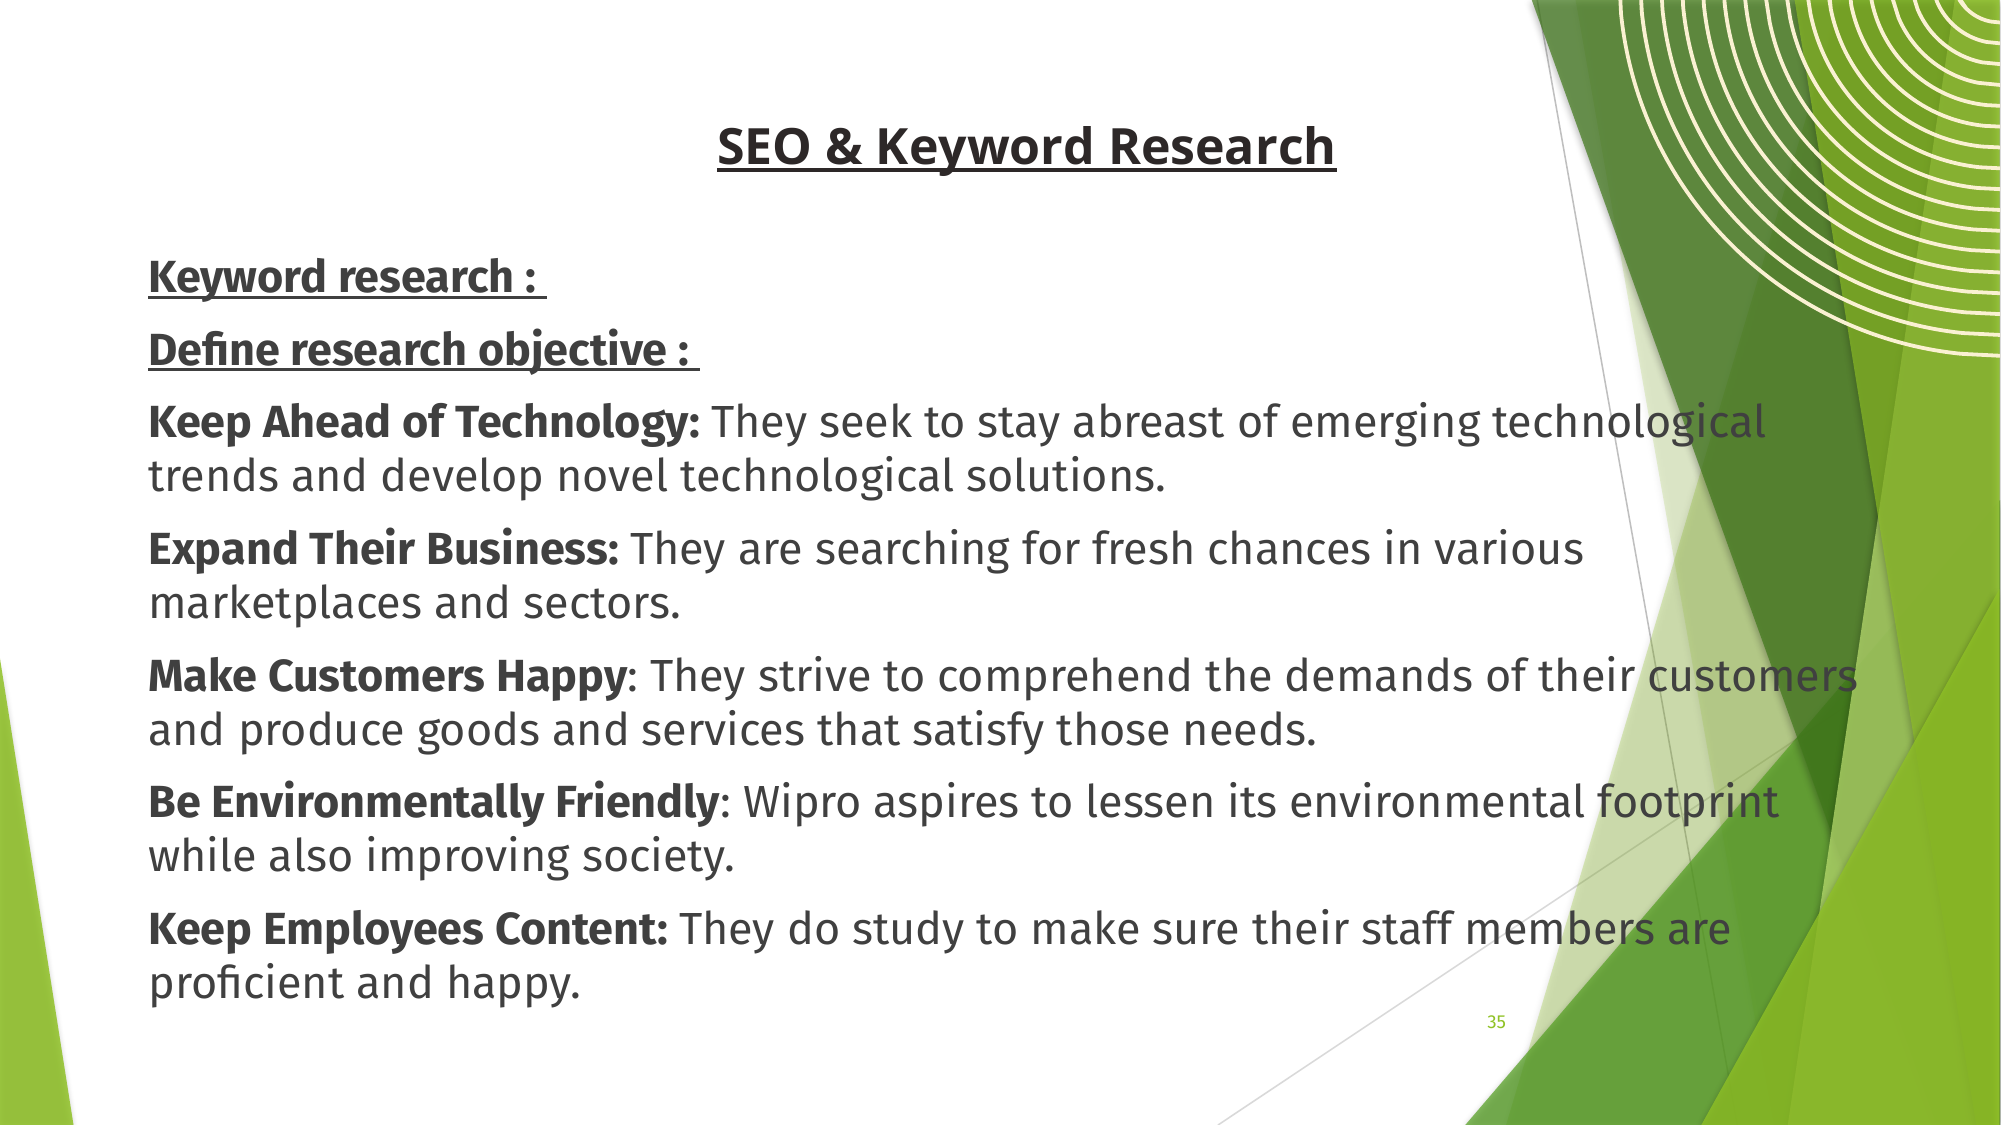

SEO & Keyword Research
#
Keyword research :
Define research objective :
Keep Ahead of Technology: They seek to stay abreast of emerging technological trends and develop novel technological solutions.
Expand Their Business: They are searching for fresh chances in various marketplaces and sectors.
Make Customers Happy: They strive to comprehend the demands of their customers and produce goods and services that satisfy those needs.
Be Environmentally Friendly: Wipro aspires to lessen its environmental footprint while also improving society.
Keep Employees Content: They do study to make sure their staff members are proficient and happy.
35